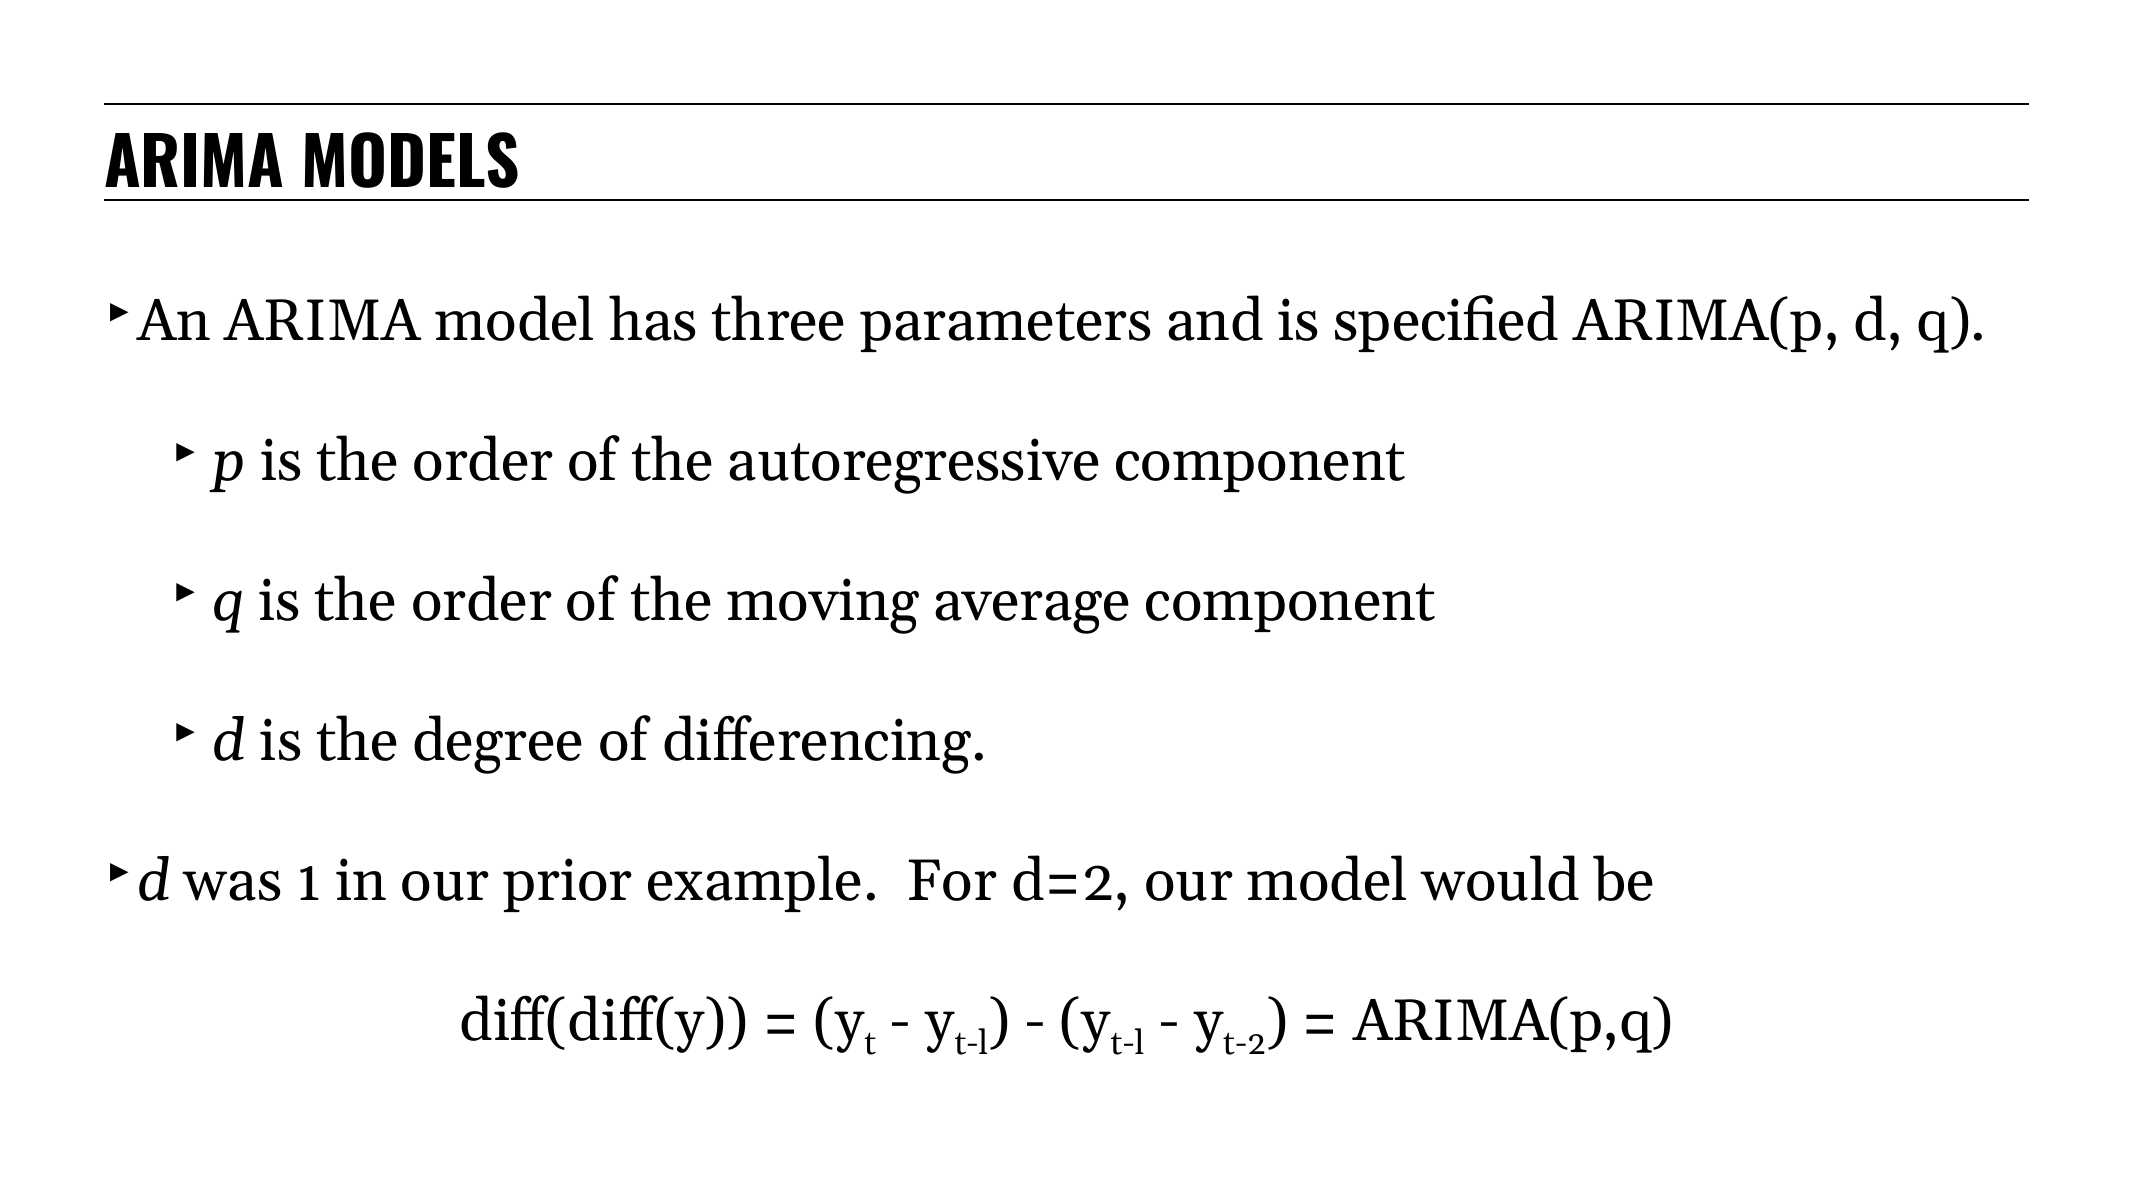

ARIMA MODELS

An ARIMA model has three parameters and is specified ARIMA(p, d, q).

p is the order of the autoregressive component

q is the order of the moving average component

d is the degree of differencing.

d was 1 in our prior example.  For d=2, our model would be

diff(diff(y)) = (yt - yt-l) - (yt-l - yt-2) = ARIMA(p,q)